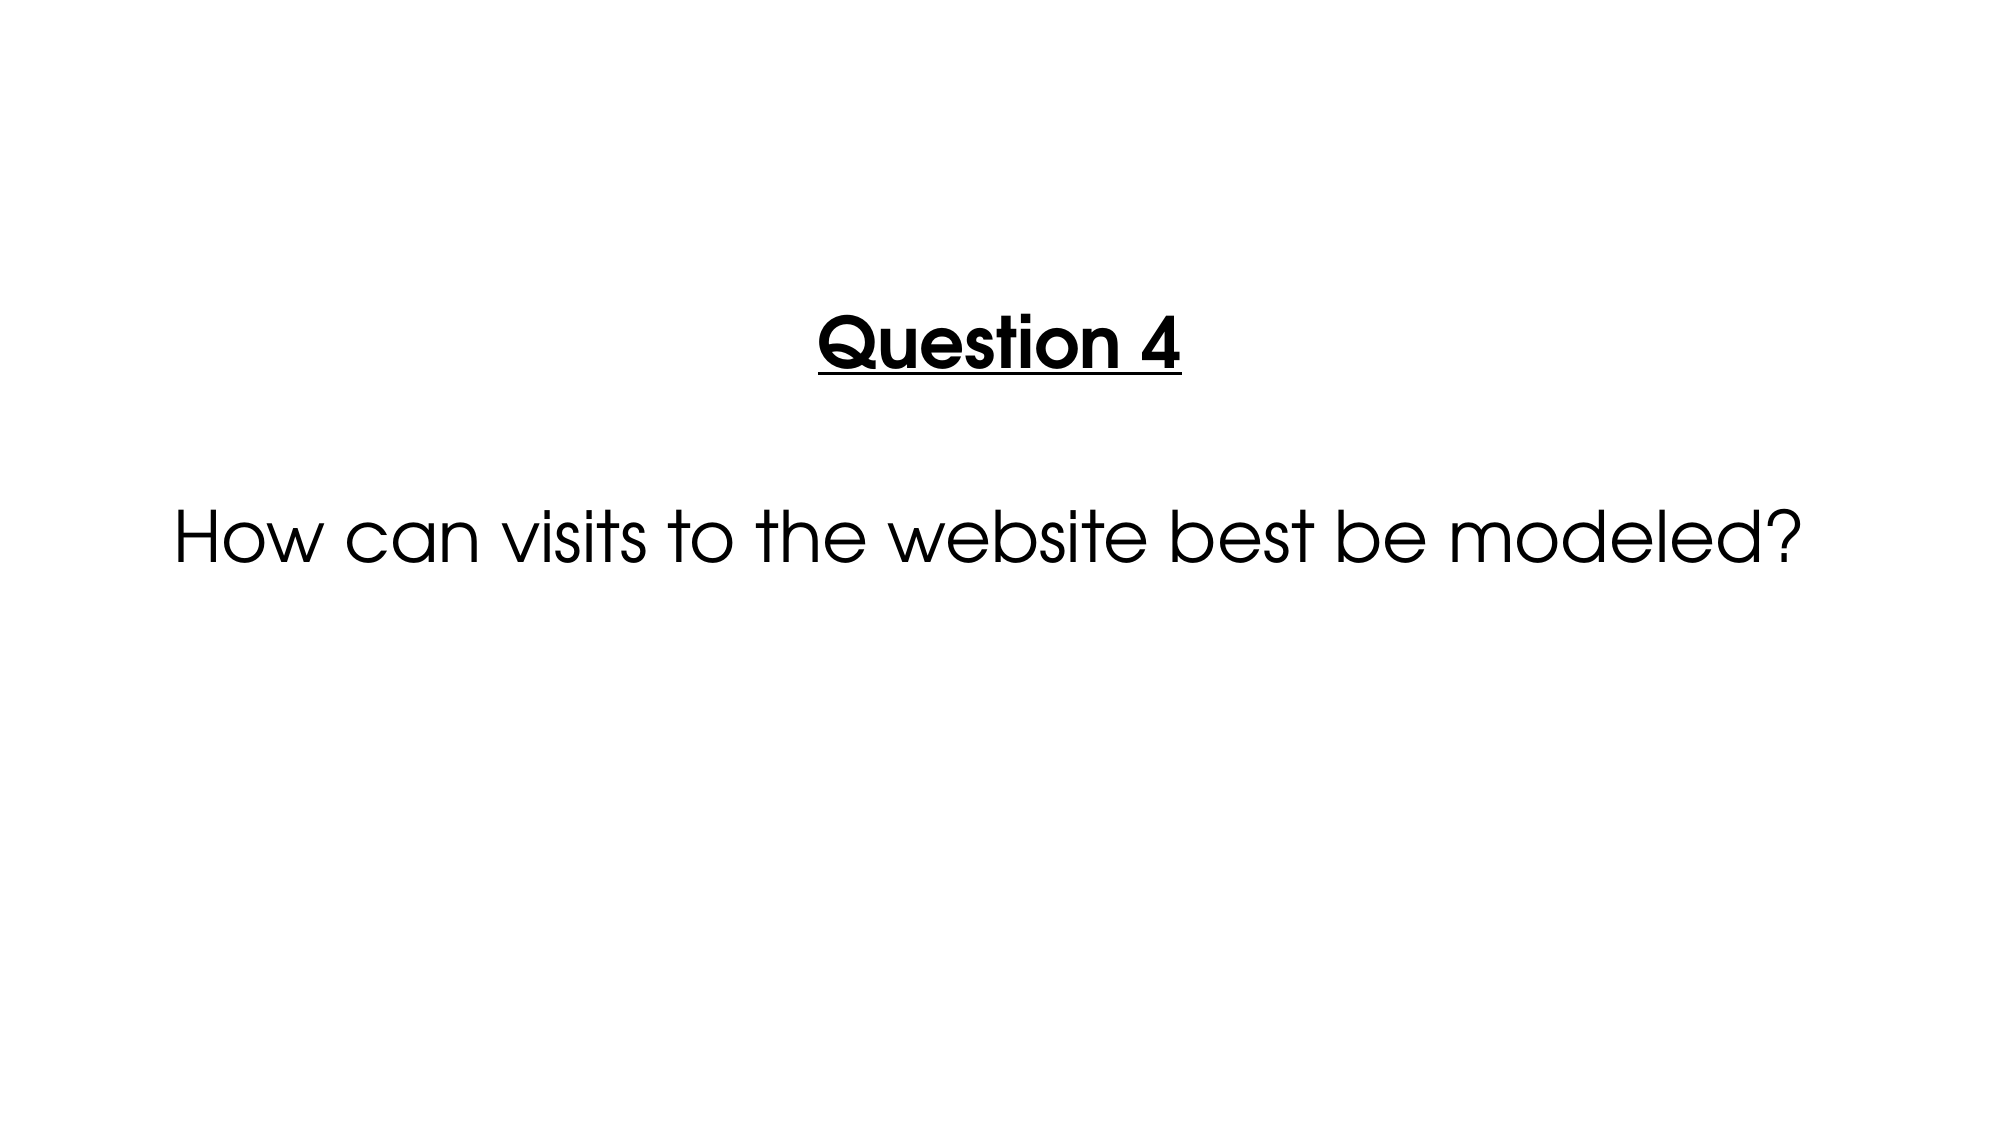

Question 4

How can visits to the website best be modeled?